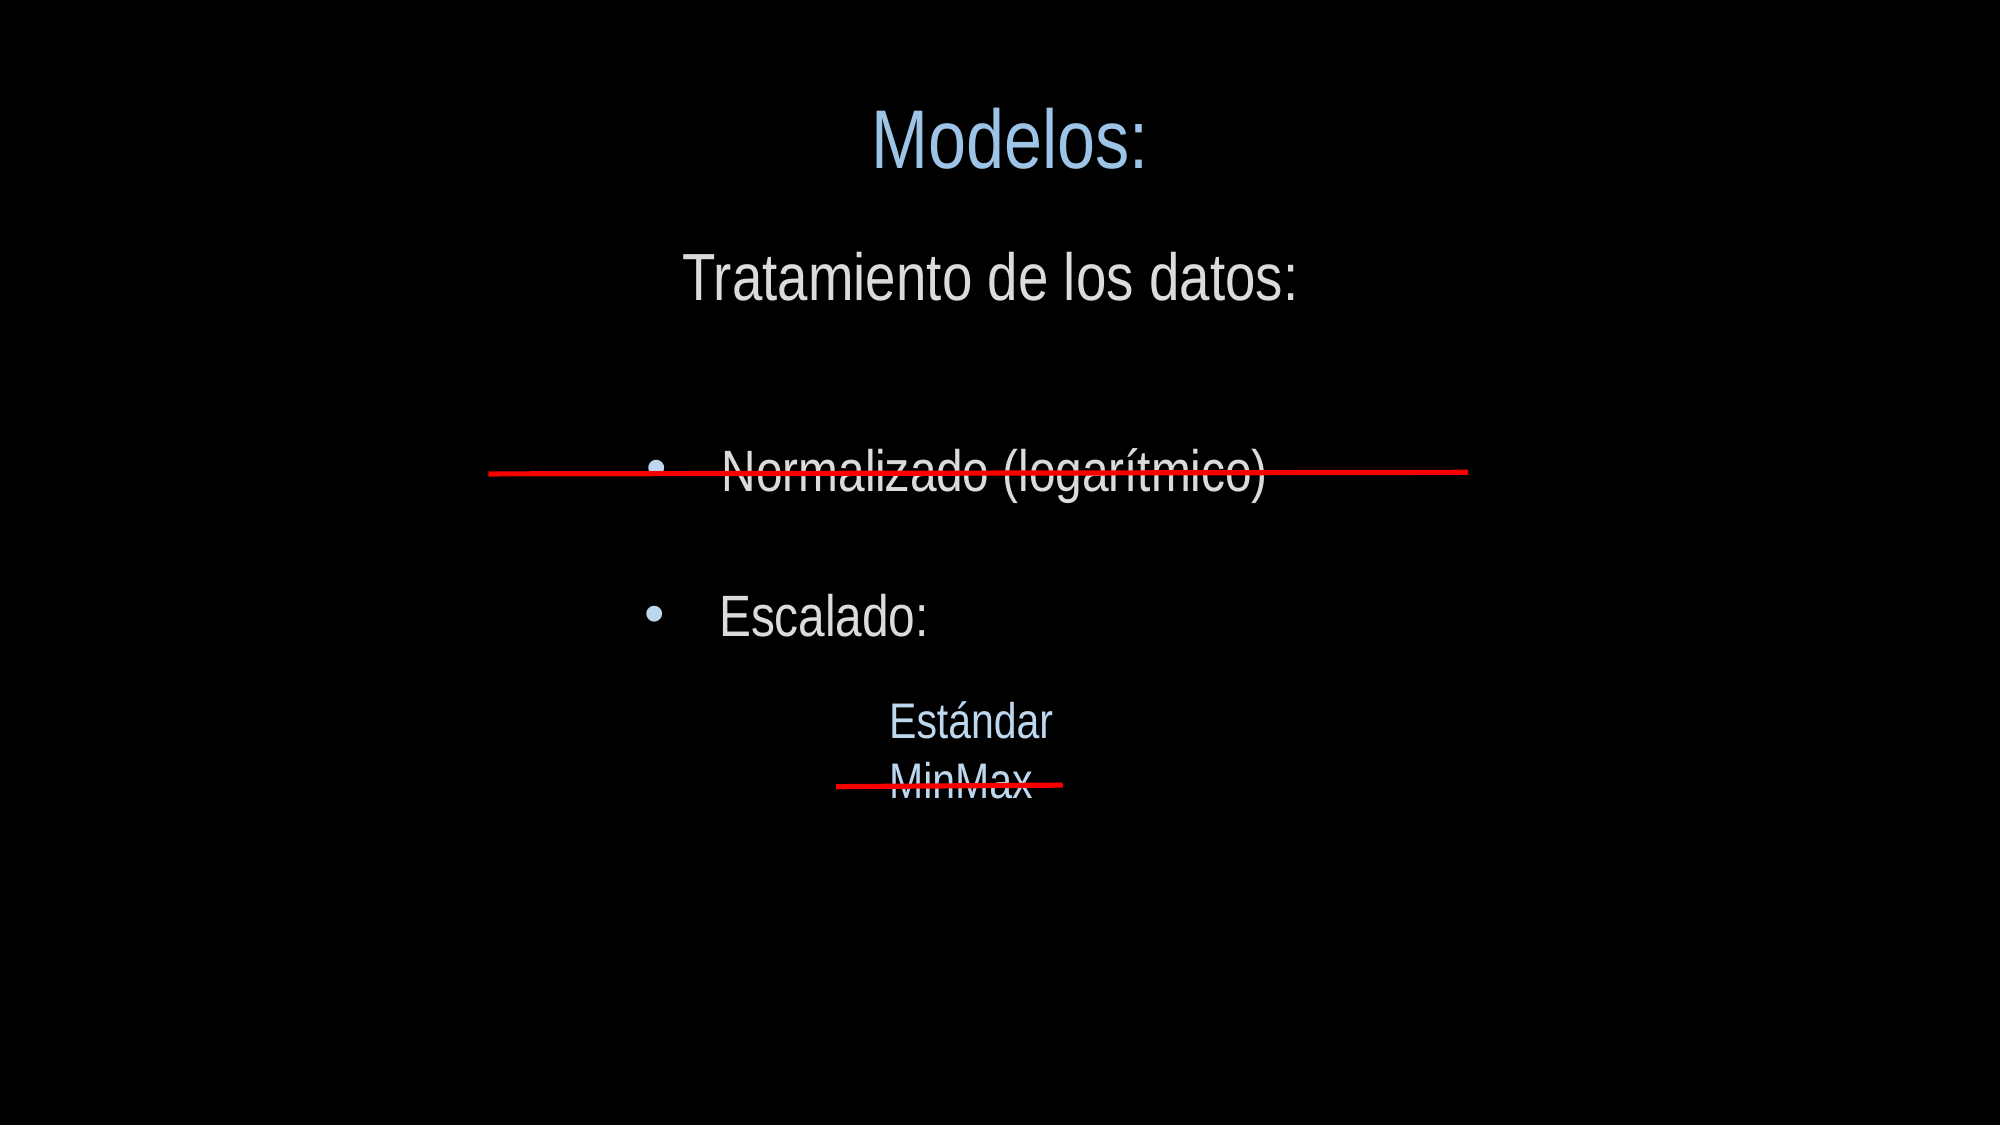

Modelos:
Tratamiento de los datos:
Normalizado (logarítmico)
Escalado:
Estándar
MinMax